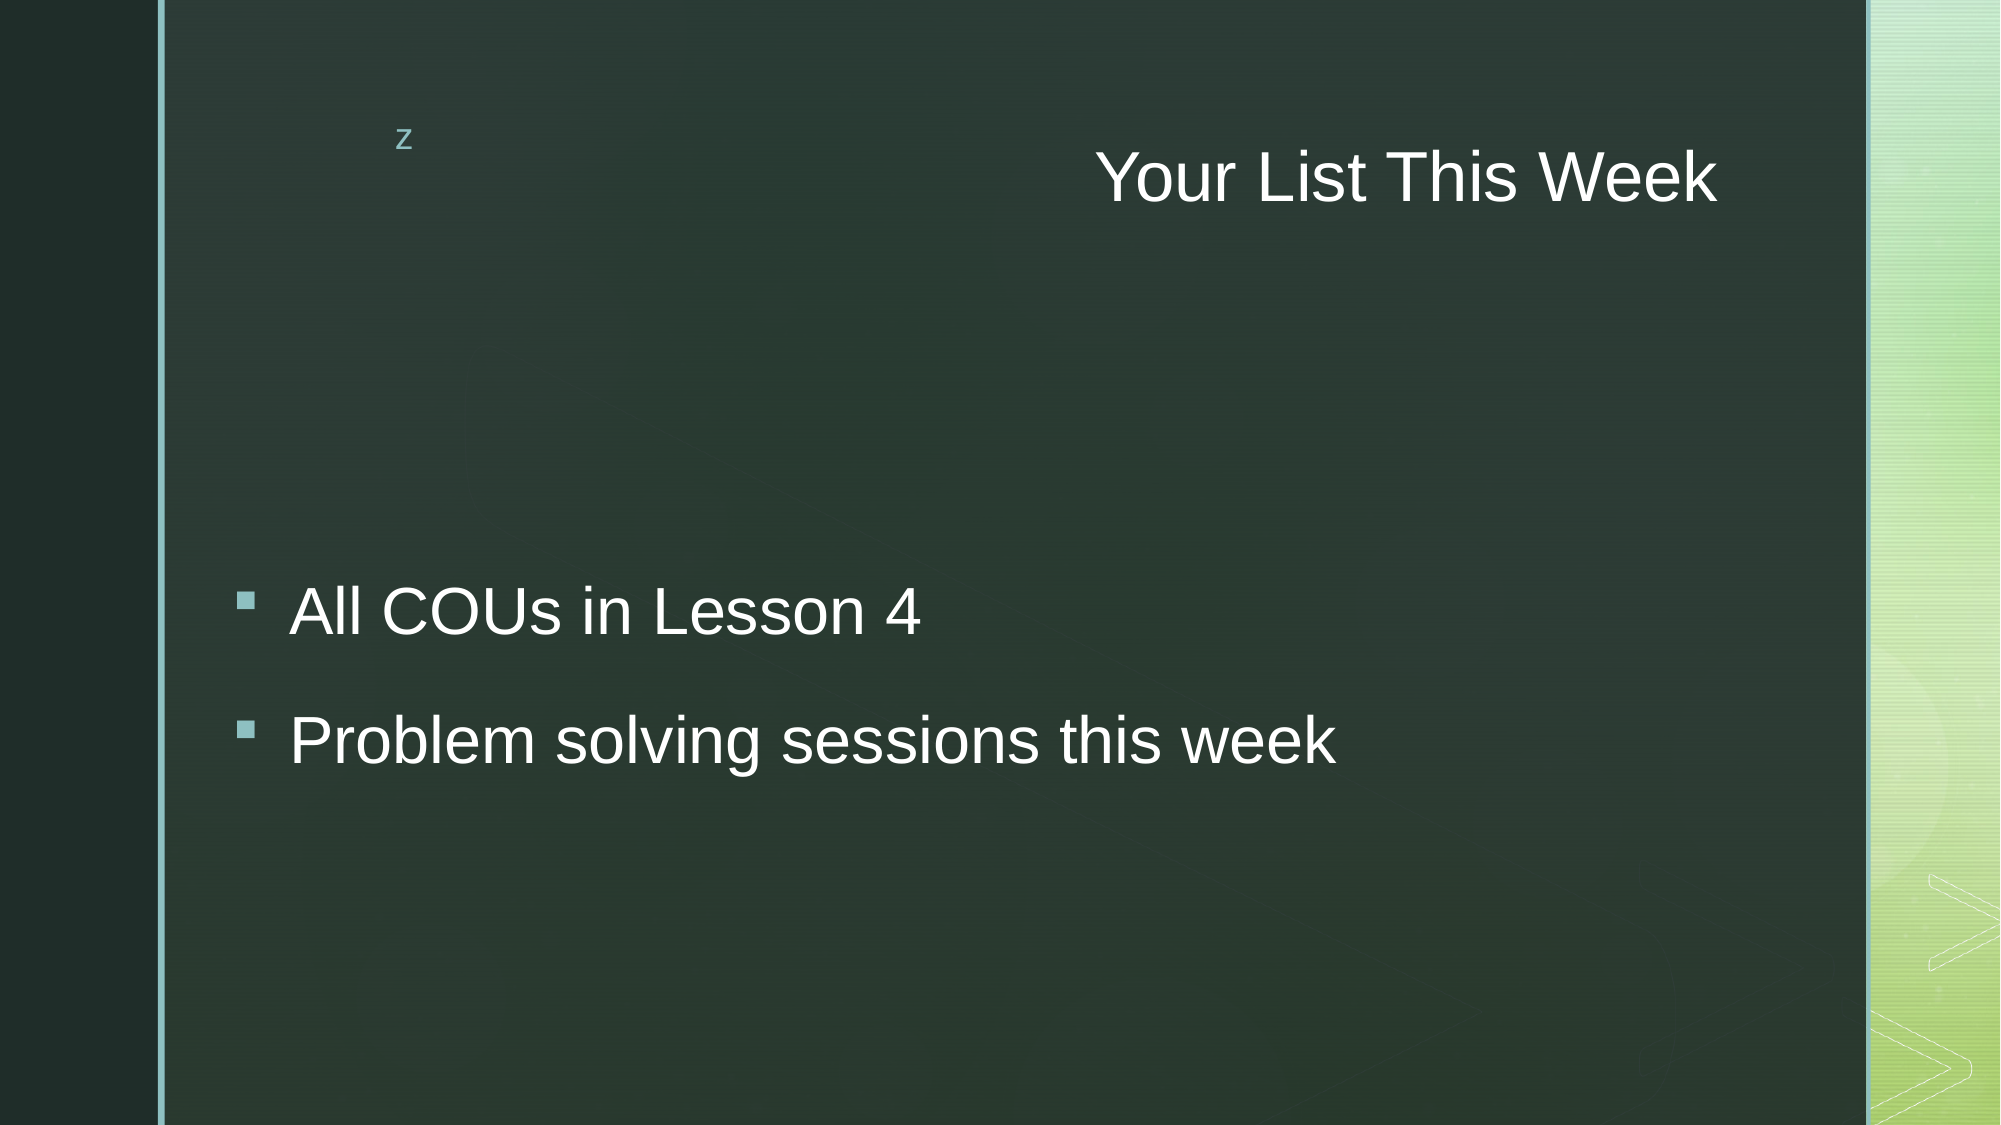

# Your List This Week
All COUs in Lesson 4
Problem solving sessions this week